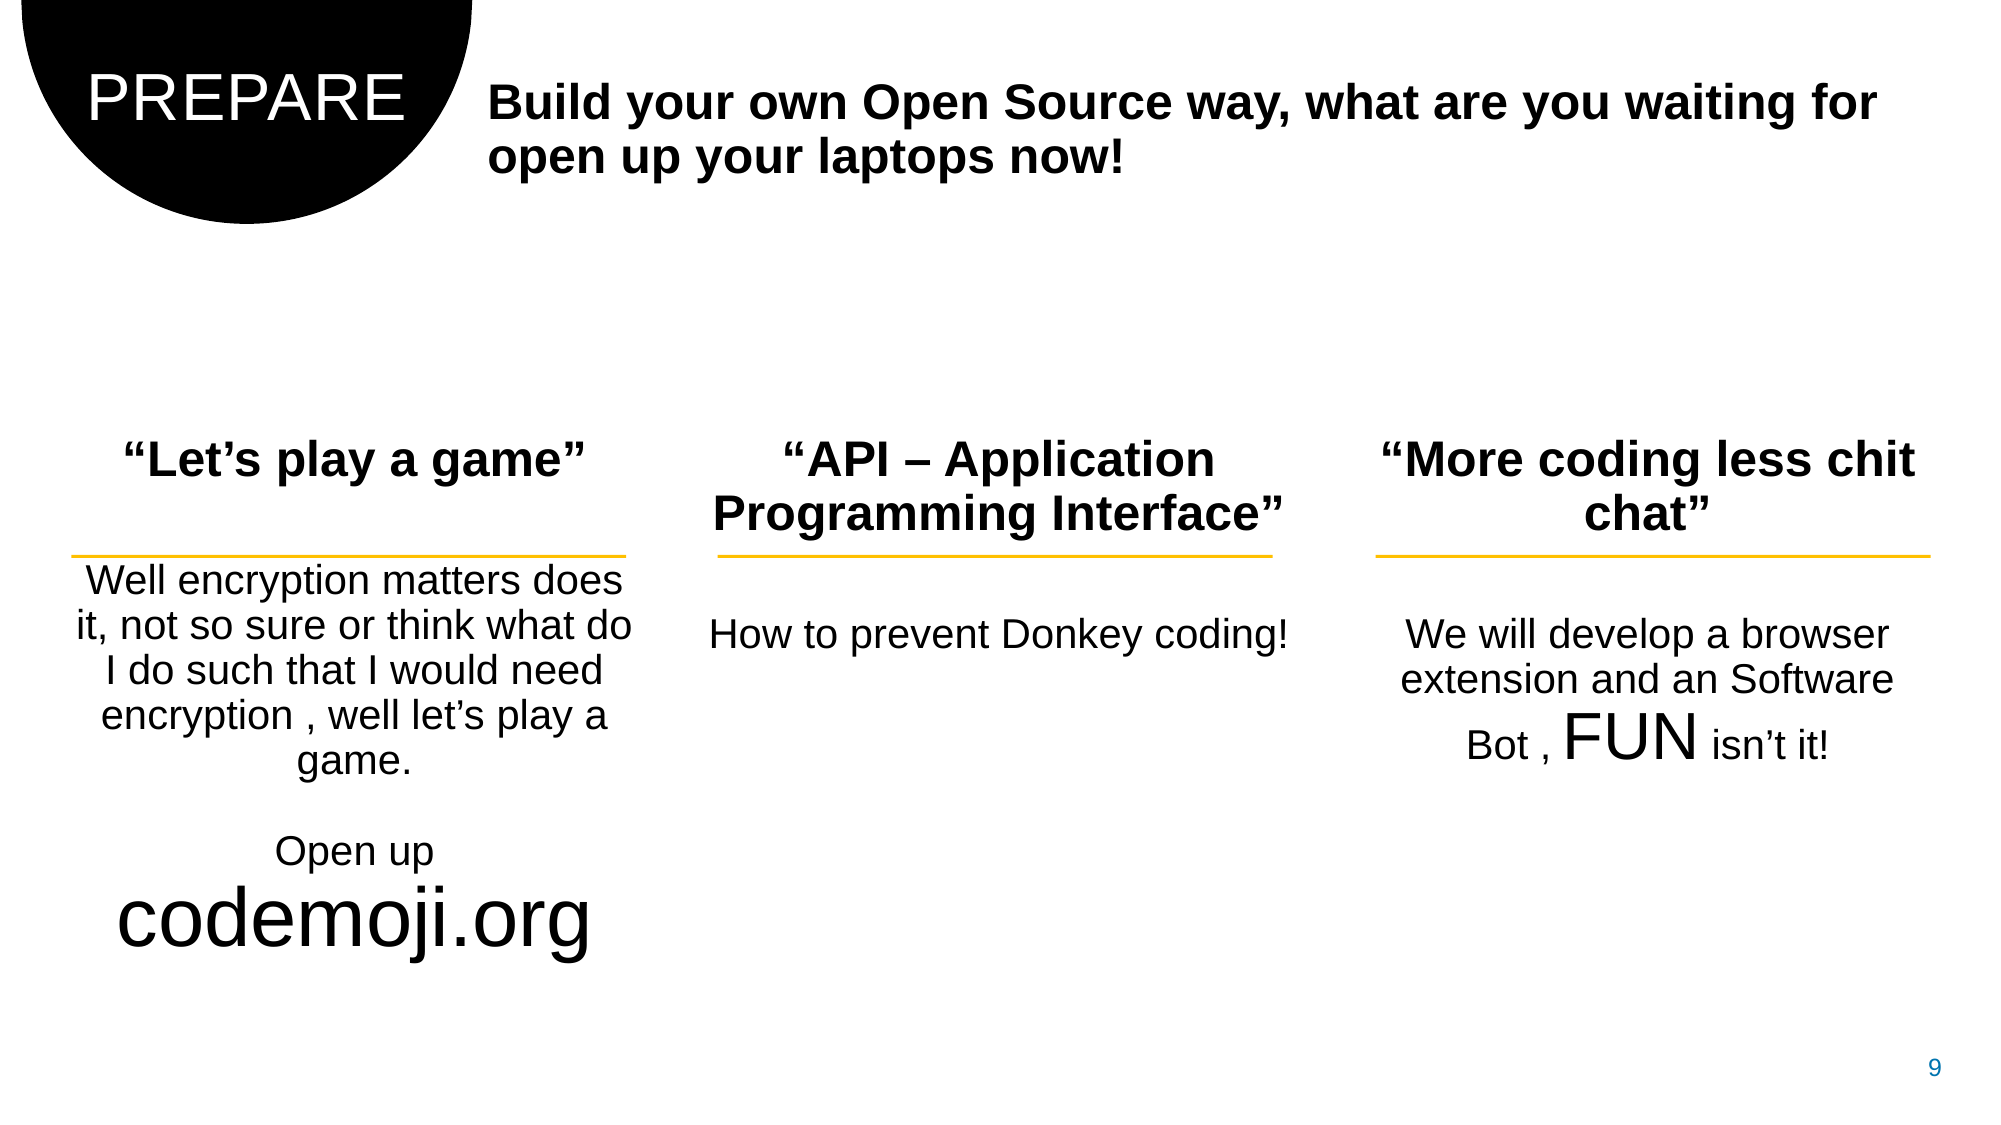

# PREPARE
Build your own Open Source way, what are you waiting for open up your laptops now!
“Let’s play a game”
Well encryption matters does it, not so sure or think what do I do such that I would need encryption , well let’s play a game.
Open up codemoji.org
“API – Application Programming Interface”
How to prevent Donkey coding!
“More coding less chit chat”
We will develop a browser extension and an Software Bot , FUN isn’t it!

9